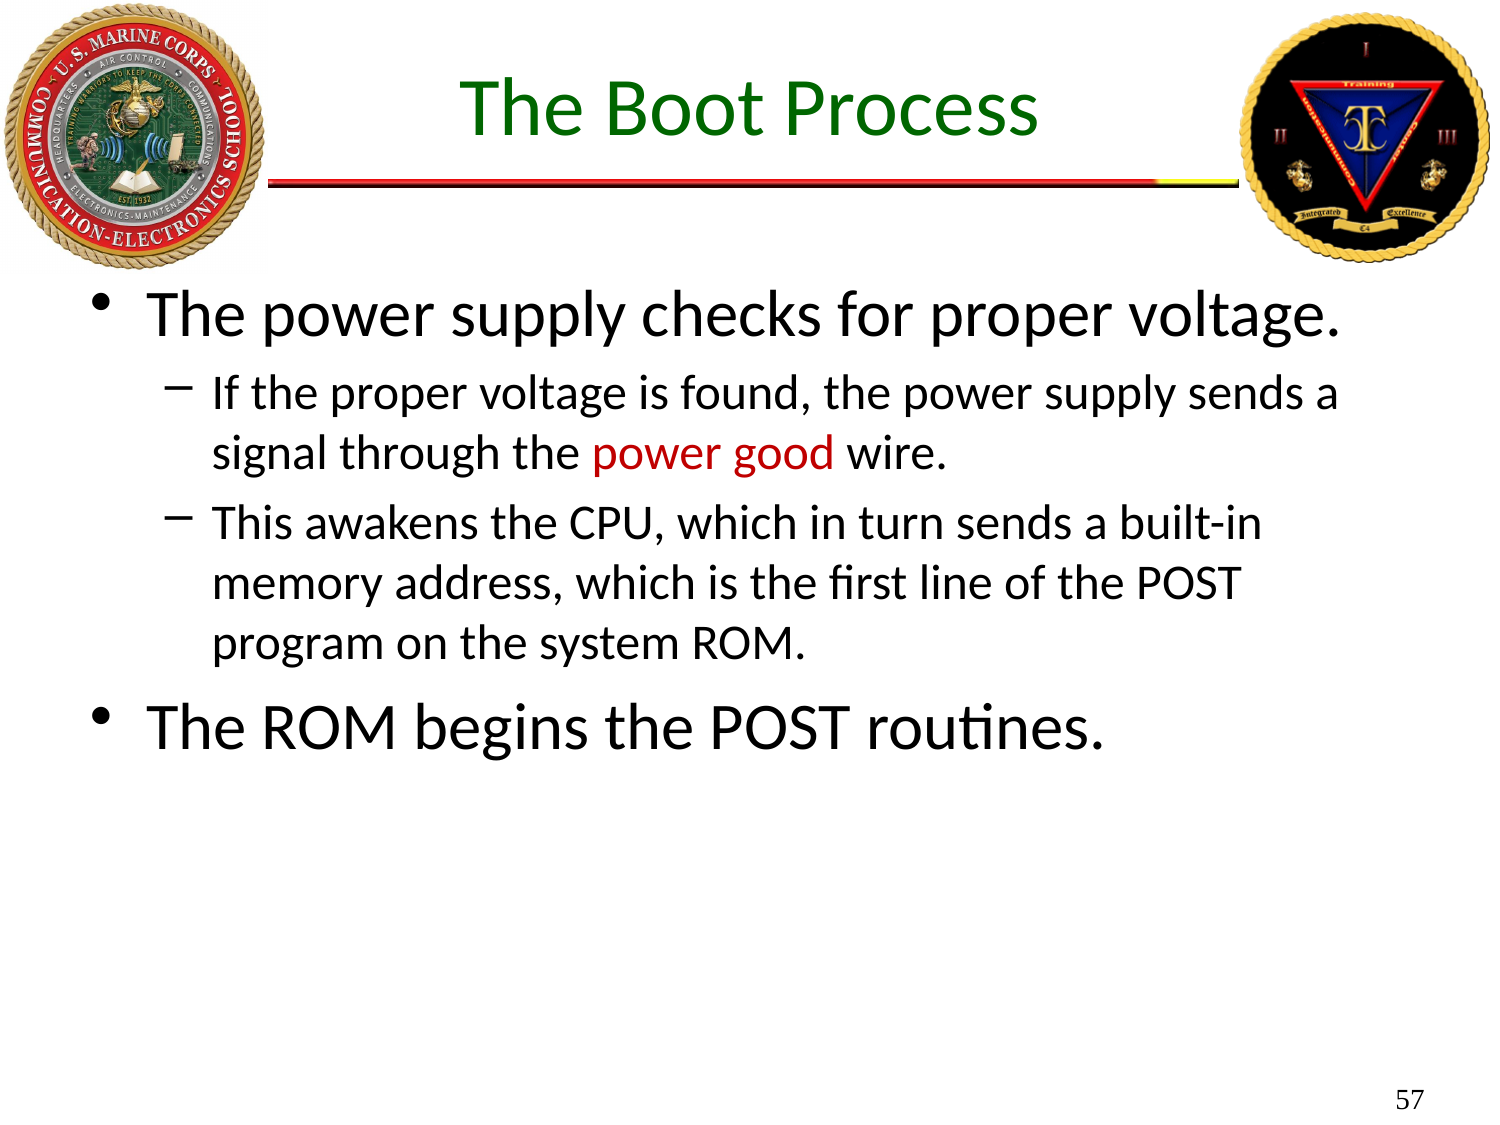

# The Boot Process
The power supply checks for proper voltage.
If the proper voltage is found, the power supply sends a signal through the power good wire.
This awakens the CPU, which in turn sends a built-in memory address, which is the first line of the POST program on the system ROM.
The ROM begins the POST routines.